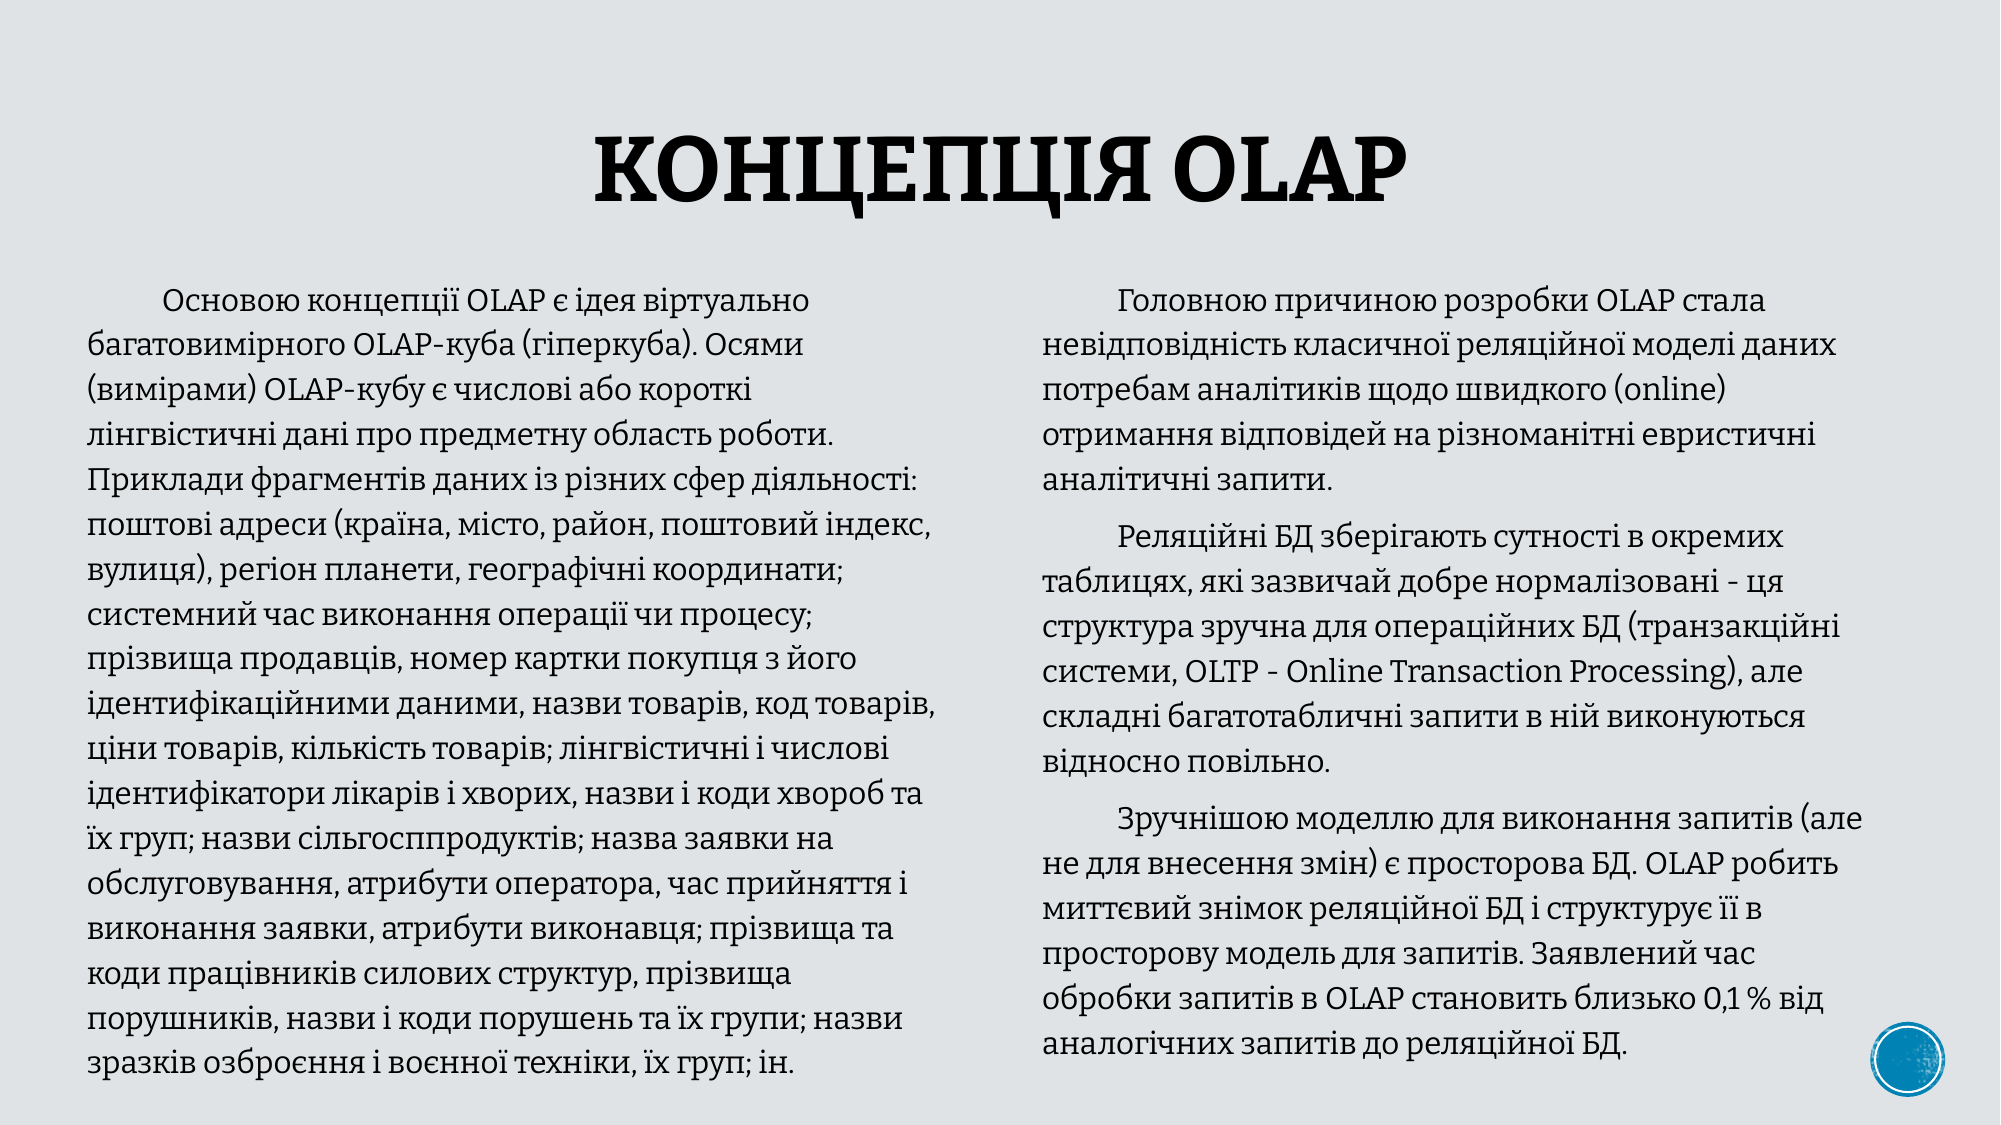

# Концепція OLAP
Основою концепції OLAP є ідея віртуально багатовимірного OLAP-куба (гіперкуба). Осями (вимірами) OLAP-кубу є числові або короткі лінгвістичні дані про предметну область роботи. Приклади фрагментів даних із різних сфер діяльності: поштові адреси (країна, місто, район, поштовий індекс, вулиця), регіон планети, географічні координати; системний час виконання операції чи процесу; прізвища продавців, номер картки покупця з його ідентифікаційними даними, назви товарів, код товарів, ціни товарів, кількість товарів; лінгвістичні і числові ідентифікатори лікарів і хворих, назви і коди хвороб та їх груп; назви сільгосппродуктів; назва заявки на обслуговування, атрибути оператора, час прийняття і виконання заявки, атрибути виконавця; прізвища та коди працівників силових структур, прізвища порушників, назви і коди порушень та їх групи; назви зразків озброєння і воєнної техніки, їх груп; ін.
Головною причиною розробки OLAP стала невідповідність класичної реляційної моделі даних потребам аналітиків щодо швидкого (online) отримання відповідей на різноманітні евристичні аналітичні запити.
Реляційні БД зберігають сутності в окремих таблицях, які зазвичай добре нормалізовані - ця структура зручна для операційних БД (транзакційні системи, OLTP - Online Transaction Processing), але складні багатотабличні запити в ній виконуються відносно повільно.
Зручнішою моделлю для виконання запитів (але не для внесення змін) є просторова БД. OLAP робить миттєвий знімок реляційної БД і структурує її в просторову модель для запитів. Заявлений час обробки запитів в OLAP становить близько 0,1 % від аналогічних запитів до реляційної БД.